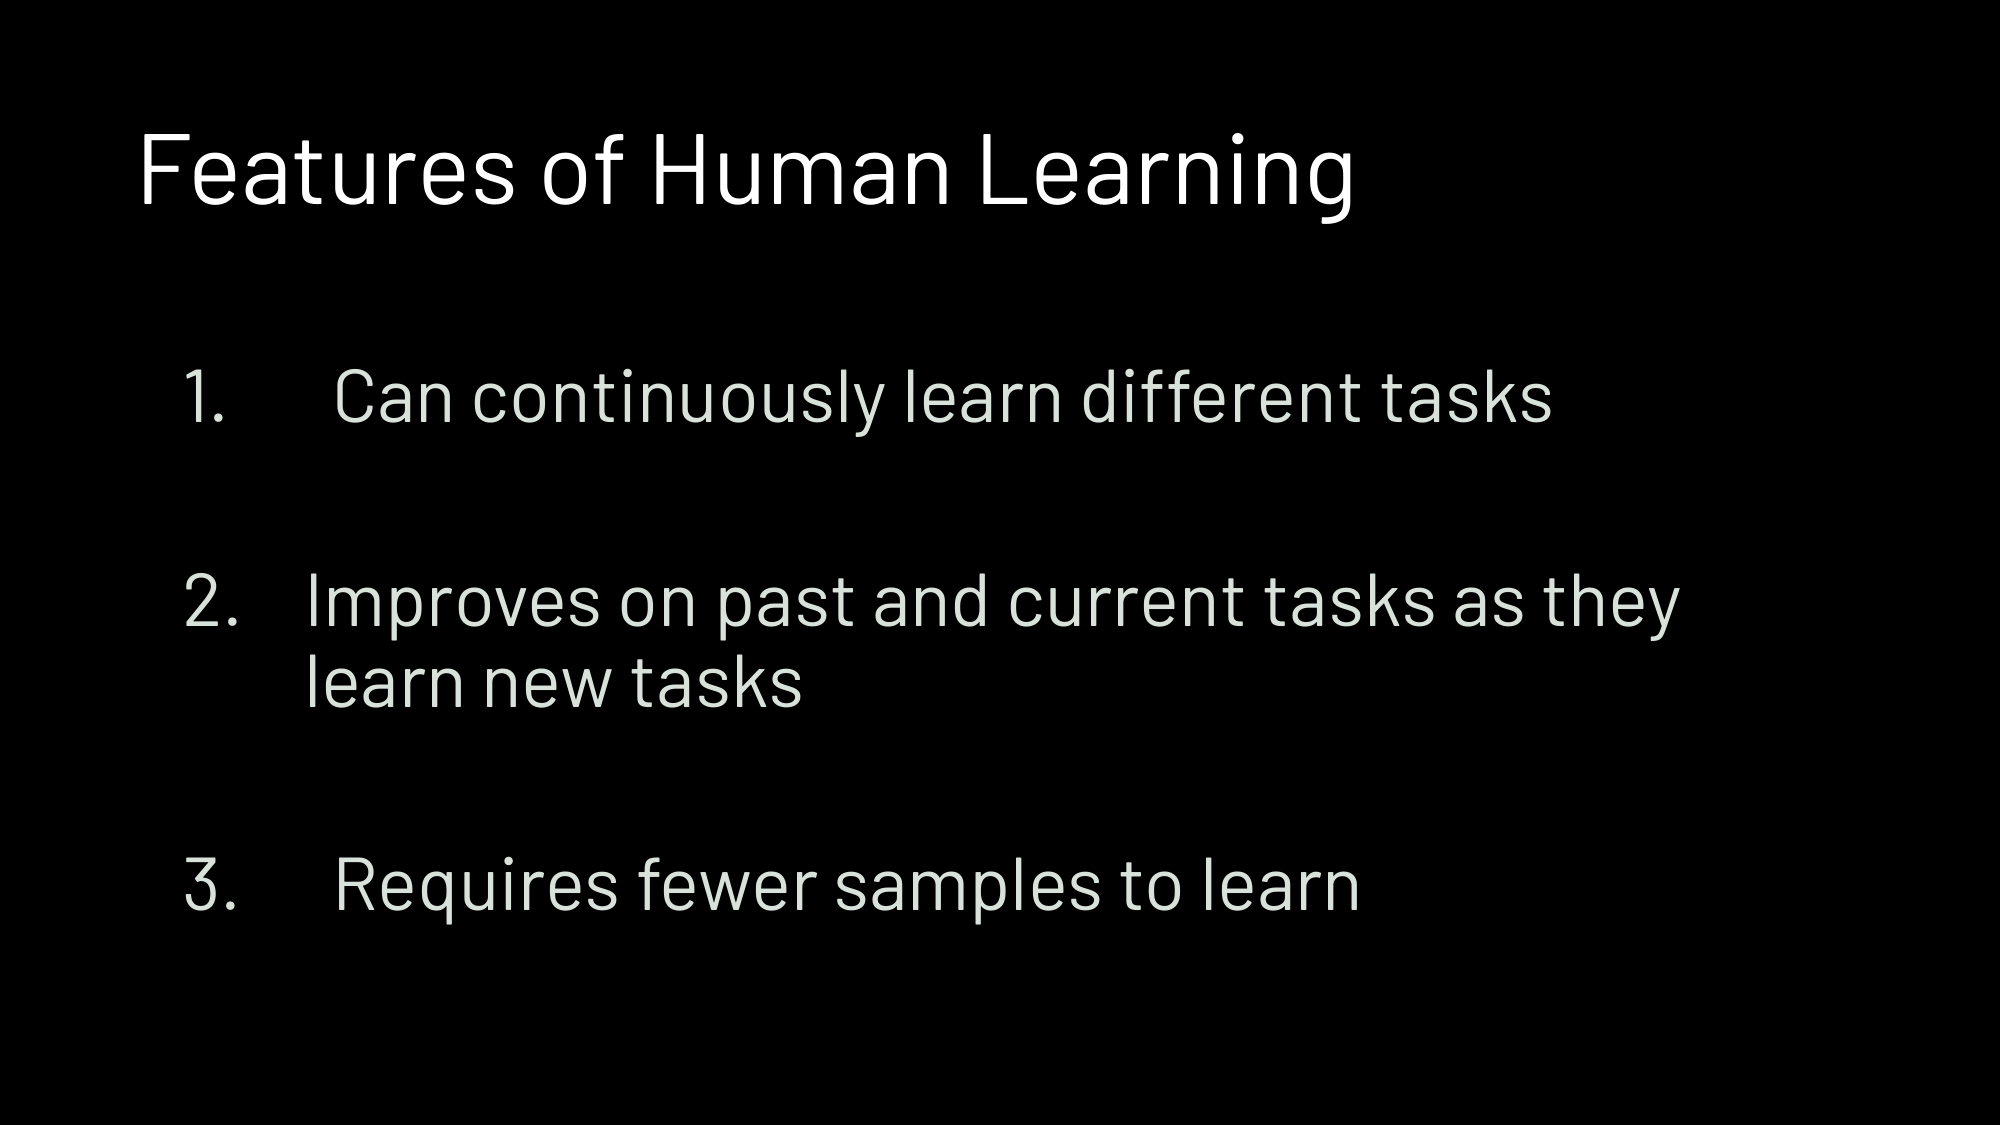

# Features of Human Learning
Can continuously learn different tasks

Improves on past and current tasks as they learn new tasks

3. 	Requires fewer samples to learn